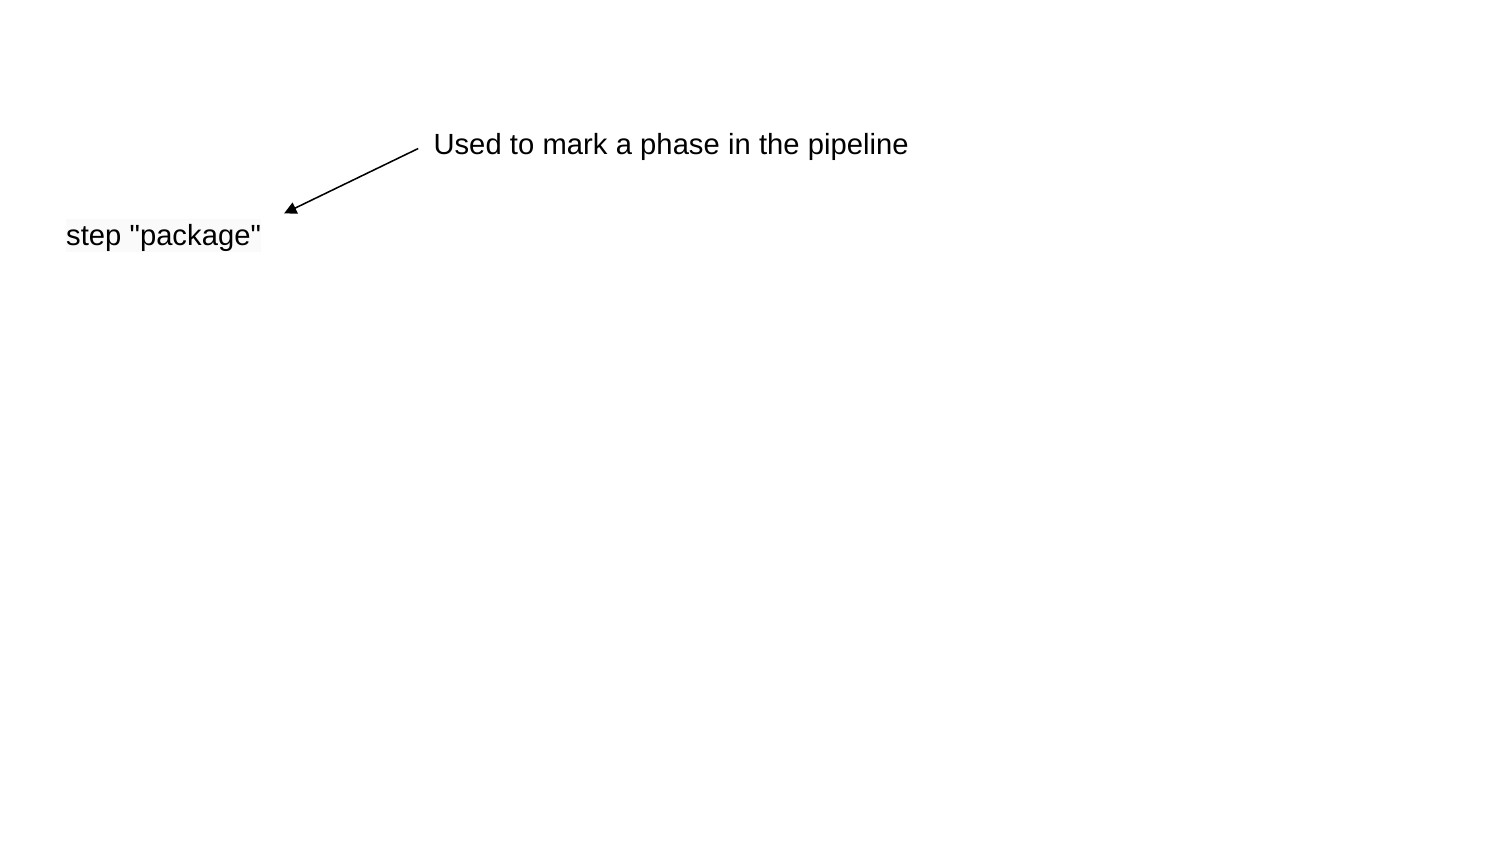

Used to mark a phase in the pipeline
step "package"